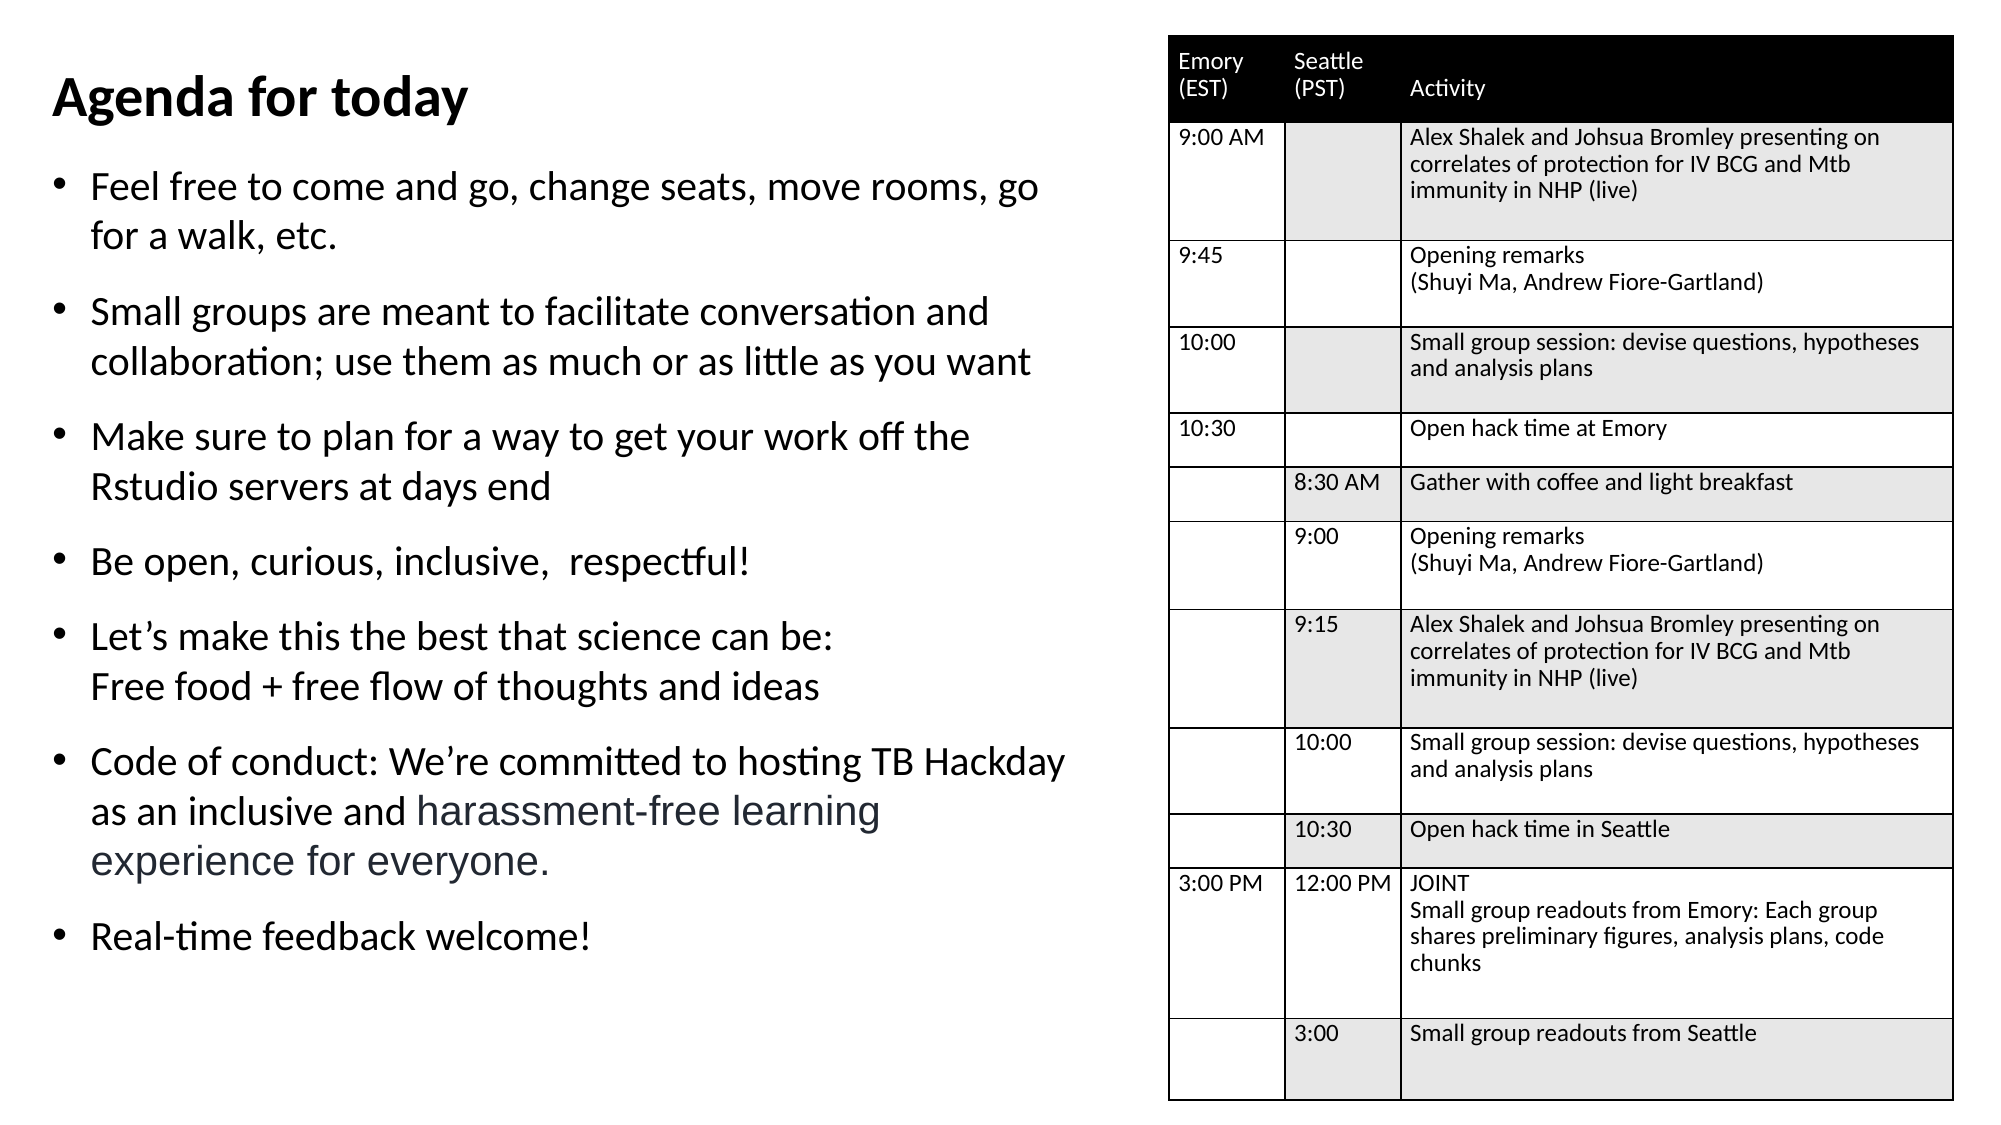

| Emory (EST) | Seattle (PST) | Activity |
| --- | --- | --- |
| 9:00 AM |  | Alex Shalek and Johsua Bromley presenting on correlates of protection for IV BCG and Mtb immunity in NHP (live) |
| 9:45 |  | Opening remarks (Shuyi Ma, Andrew Fiore-Gartland) |
| 10:00 |  | Small group session: devise questions, hypotheses and analysis plans |
| 10:30 |  | Open hack time at Emory |
|  | 8:30 AM | Gather with coffee and light breakfast |
|  | 9:00 | Opening remarks (Shuyi Ma, Andrew Fiore-Gartland) |
|  | 9:15 | Alex Shalek and Johsua Bromley presenting on correlates of protection for IV BCG and Mtb immunity in NHP (live) |
|  | 10:00 | Small group session: devise questions, hypotheses and analysis plans |
|  | 10:30 | Open hack time in Seattle |
| 3:00 PM | 12:00 PM | JOINT Small group readouts from Emory: Each group shares preliminary figures, analysis plans, code chunks |
|  | 3:00 | Small group readouts from Seattle |
Agenda for today
Feel free to come and go, change seats, move rooms, go for a walk, etc.
Small groups are meant to facilitate conversation and collaboration; use them as much or as little as you want
Make sure to plan for a way to get your work off the Rstudio servers at days end
Be open, curious, inclusive,  respectful!
Let’s make this the best that science can be:
Free food + free flow of thoughts and ideas
Code of conduct: We’re committed to hosting TB Hackday as an inclusive and harassment-free learning experience for everyone.
Real-time feedback welcome!